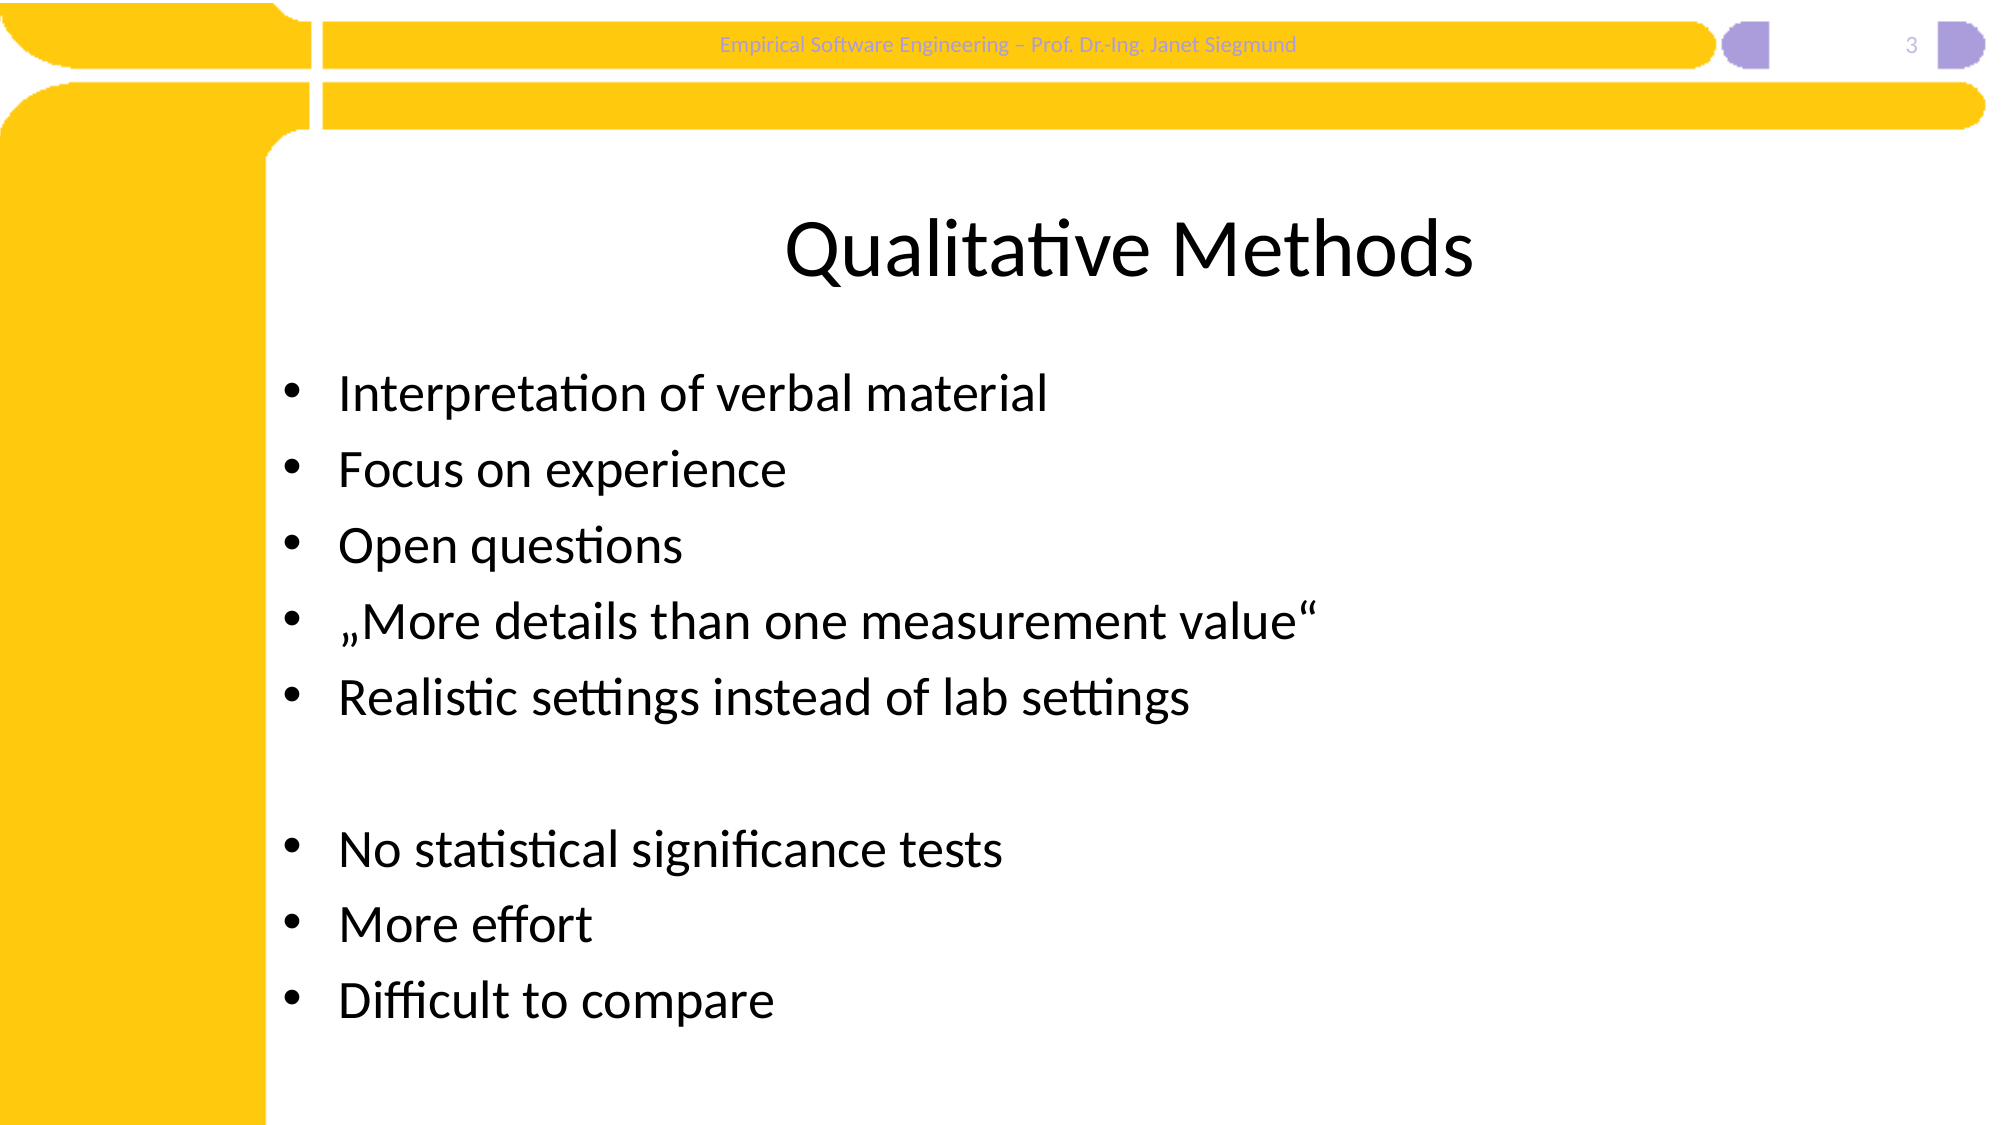

3
# Qualitative Methods
Interpretation of verbal material
Focus on experience
Open questions
„More details than one measurement value“
Realistic settings instead of lab settings

No statistical significance tests
More effort
Difficult to compare